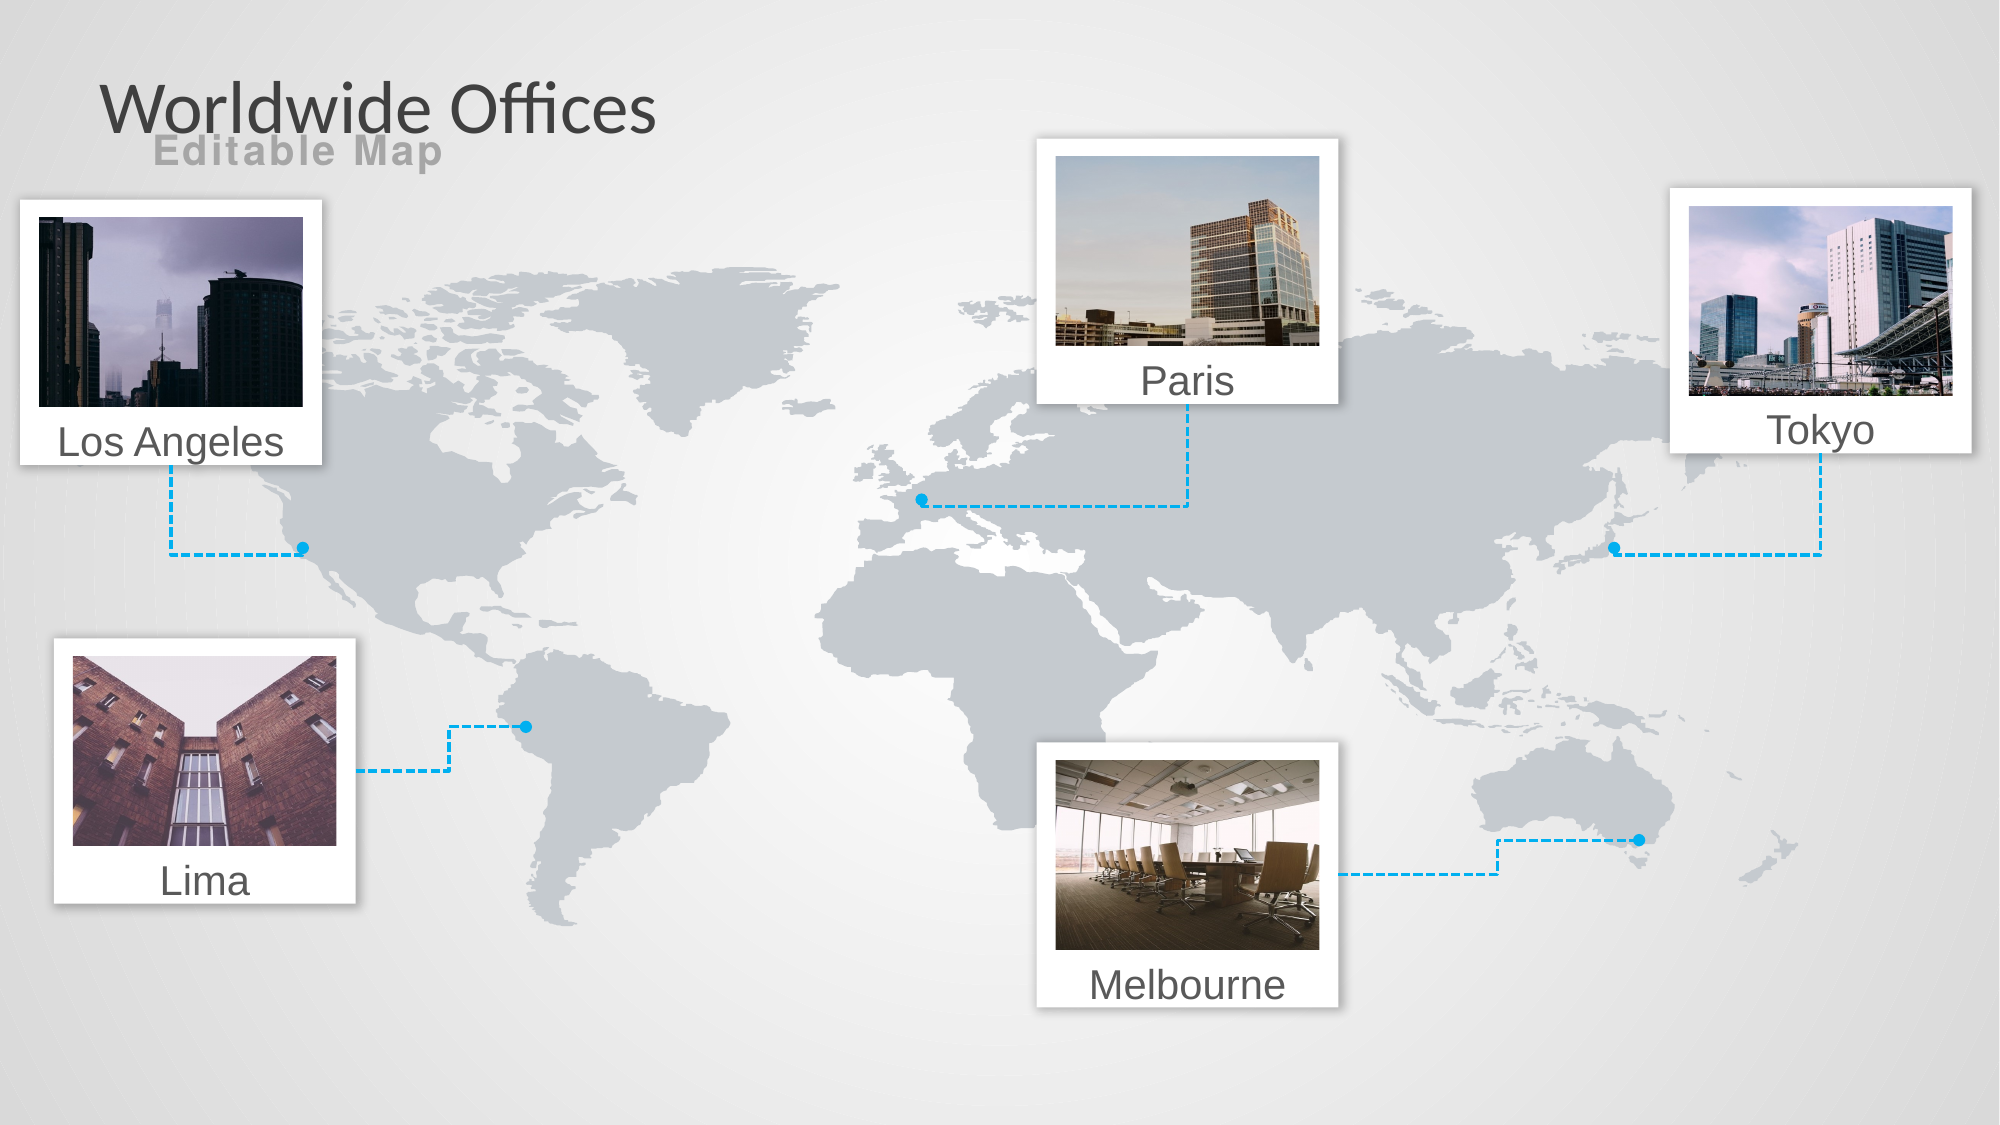

# Worldwide Offices
Editable Map
Paris

Tokyo

Los Angeles

Lima

Melbourne